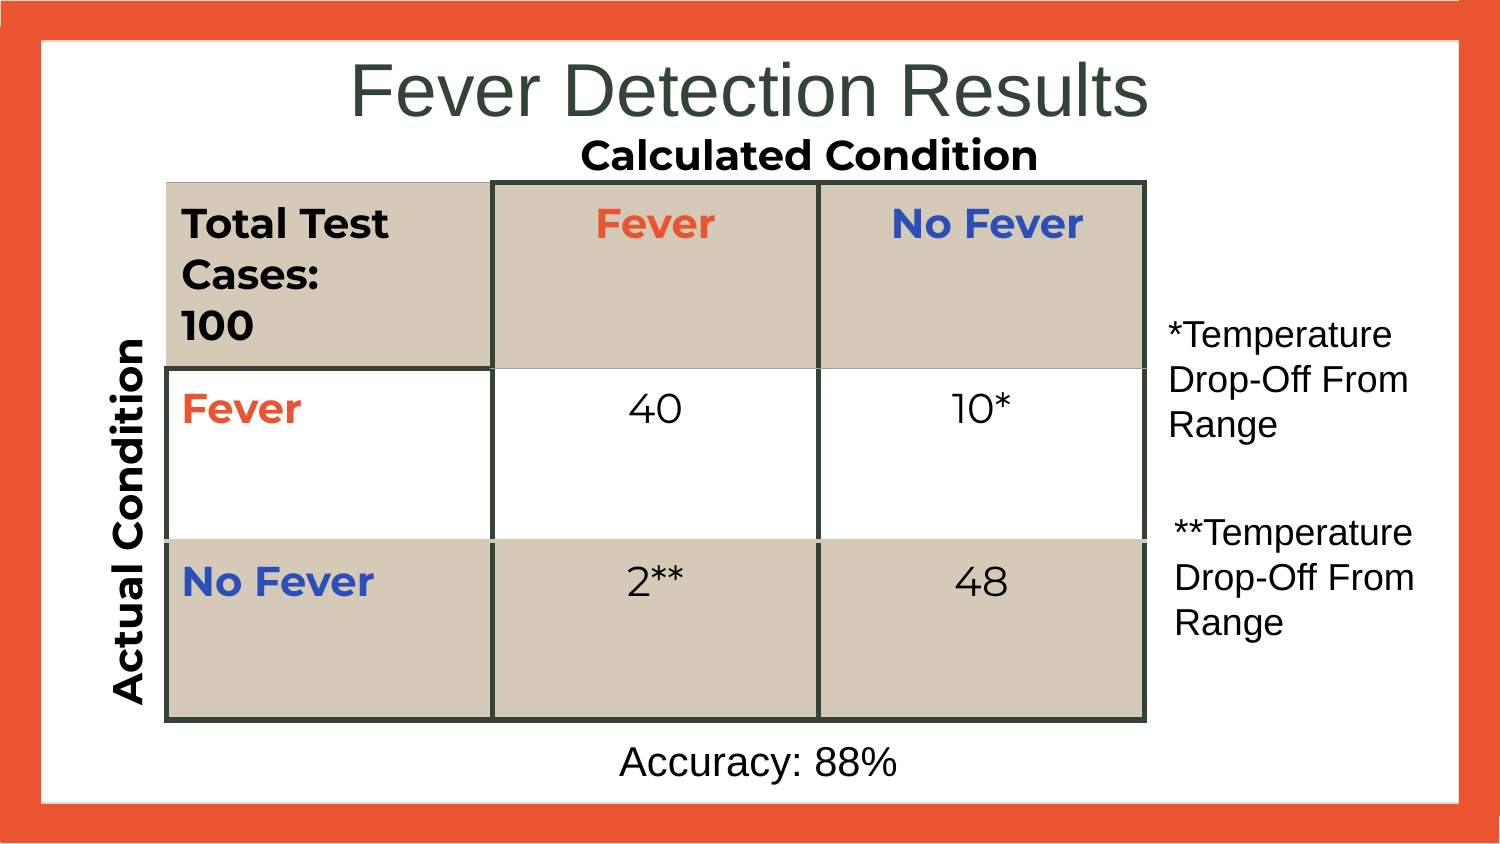

# Fever Detection Results
Calculated Condition
| Total Test Cases: 100 | Fever | No Fever |
| --- | --- | --- |
| Fever | 40 | 10\* |
| No Fever | 2\*\* | 48 |
*Temperature Drop-Off From Range

Actual Condition
**Temperature Drop-Off From Range
Accuracy: 88%